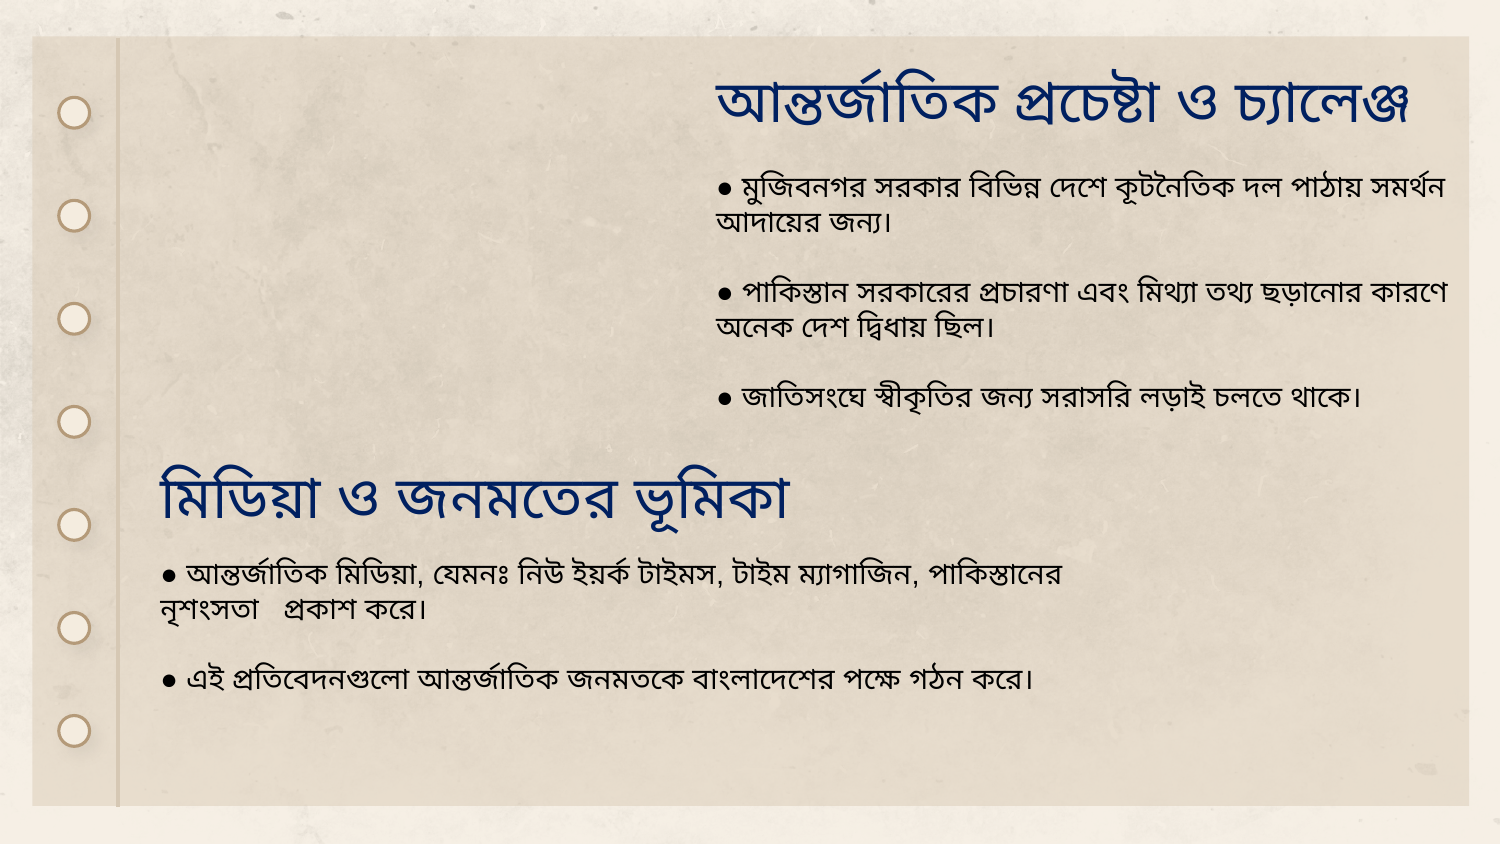

আন্তর্জাতিক প্রচেষ্টা ও চ্যালেঞ্জ

● মুজিবনগর সরকার বিভিন্ন দেশে কূটনৈতিক দল পাঠায় সমর্থন আদায়ের জন্য।

● পাকিস্তান সরকারের প্রচারণা এবং মিথ্যা তথ্য ছড়ানোর কারণে অনেক দেশ দ্বিধায় ছিল।

● জাতিসংঘে স্বীকৃতির জন্য সরাসরি লড়াই চলতে থাকে।

মিডিয়া ও জনমতের ভূমিকা
● আন্তর্জাতিক মিডিয়া, যেমনঃ নিউ ইয়র্ক টাইমস, টাইম ম্যাগাজিন, পাকিস্তানের নৃশংসতা   প্রকাশ করে।

● এই প্রতিবেদনগুলো আন্তর্জাতিক জনমতকে বাংলাদেশের পক্ষে গঠন করে।